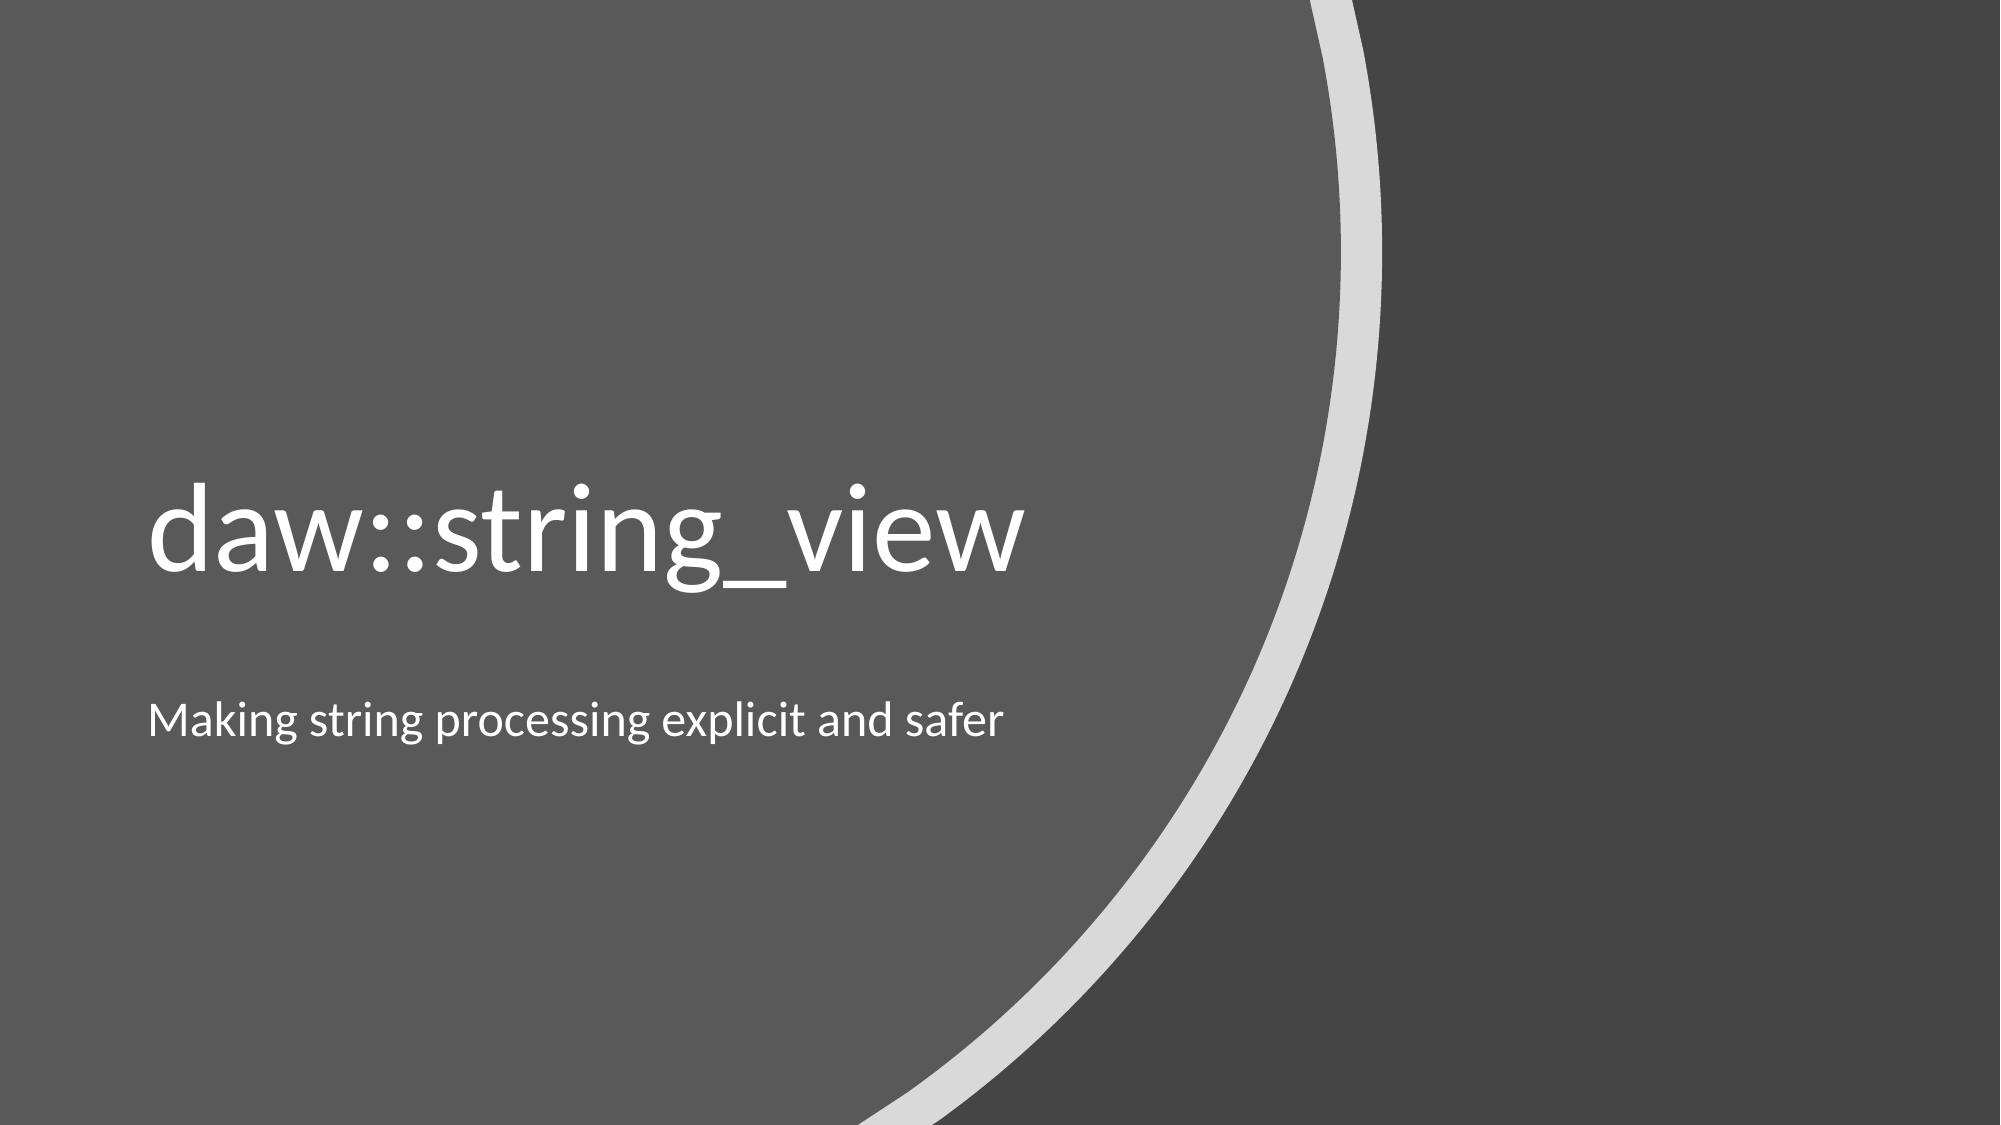

# daw::string_view
Making string processing explicit and safer